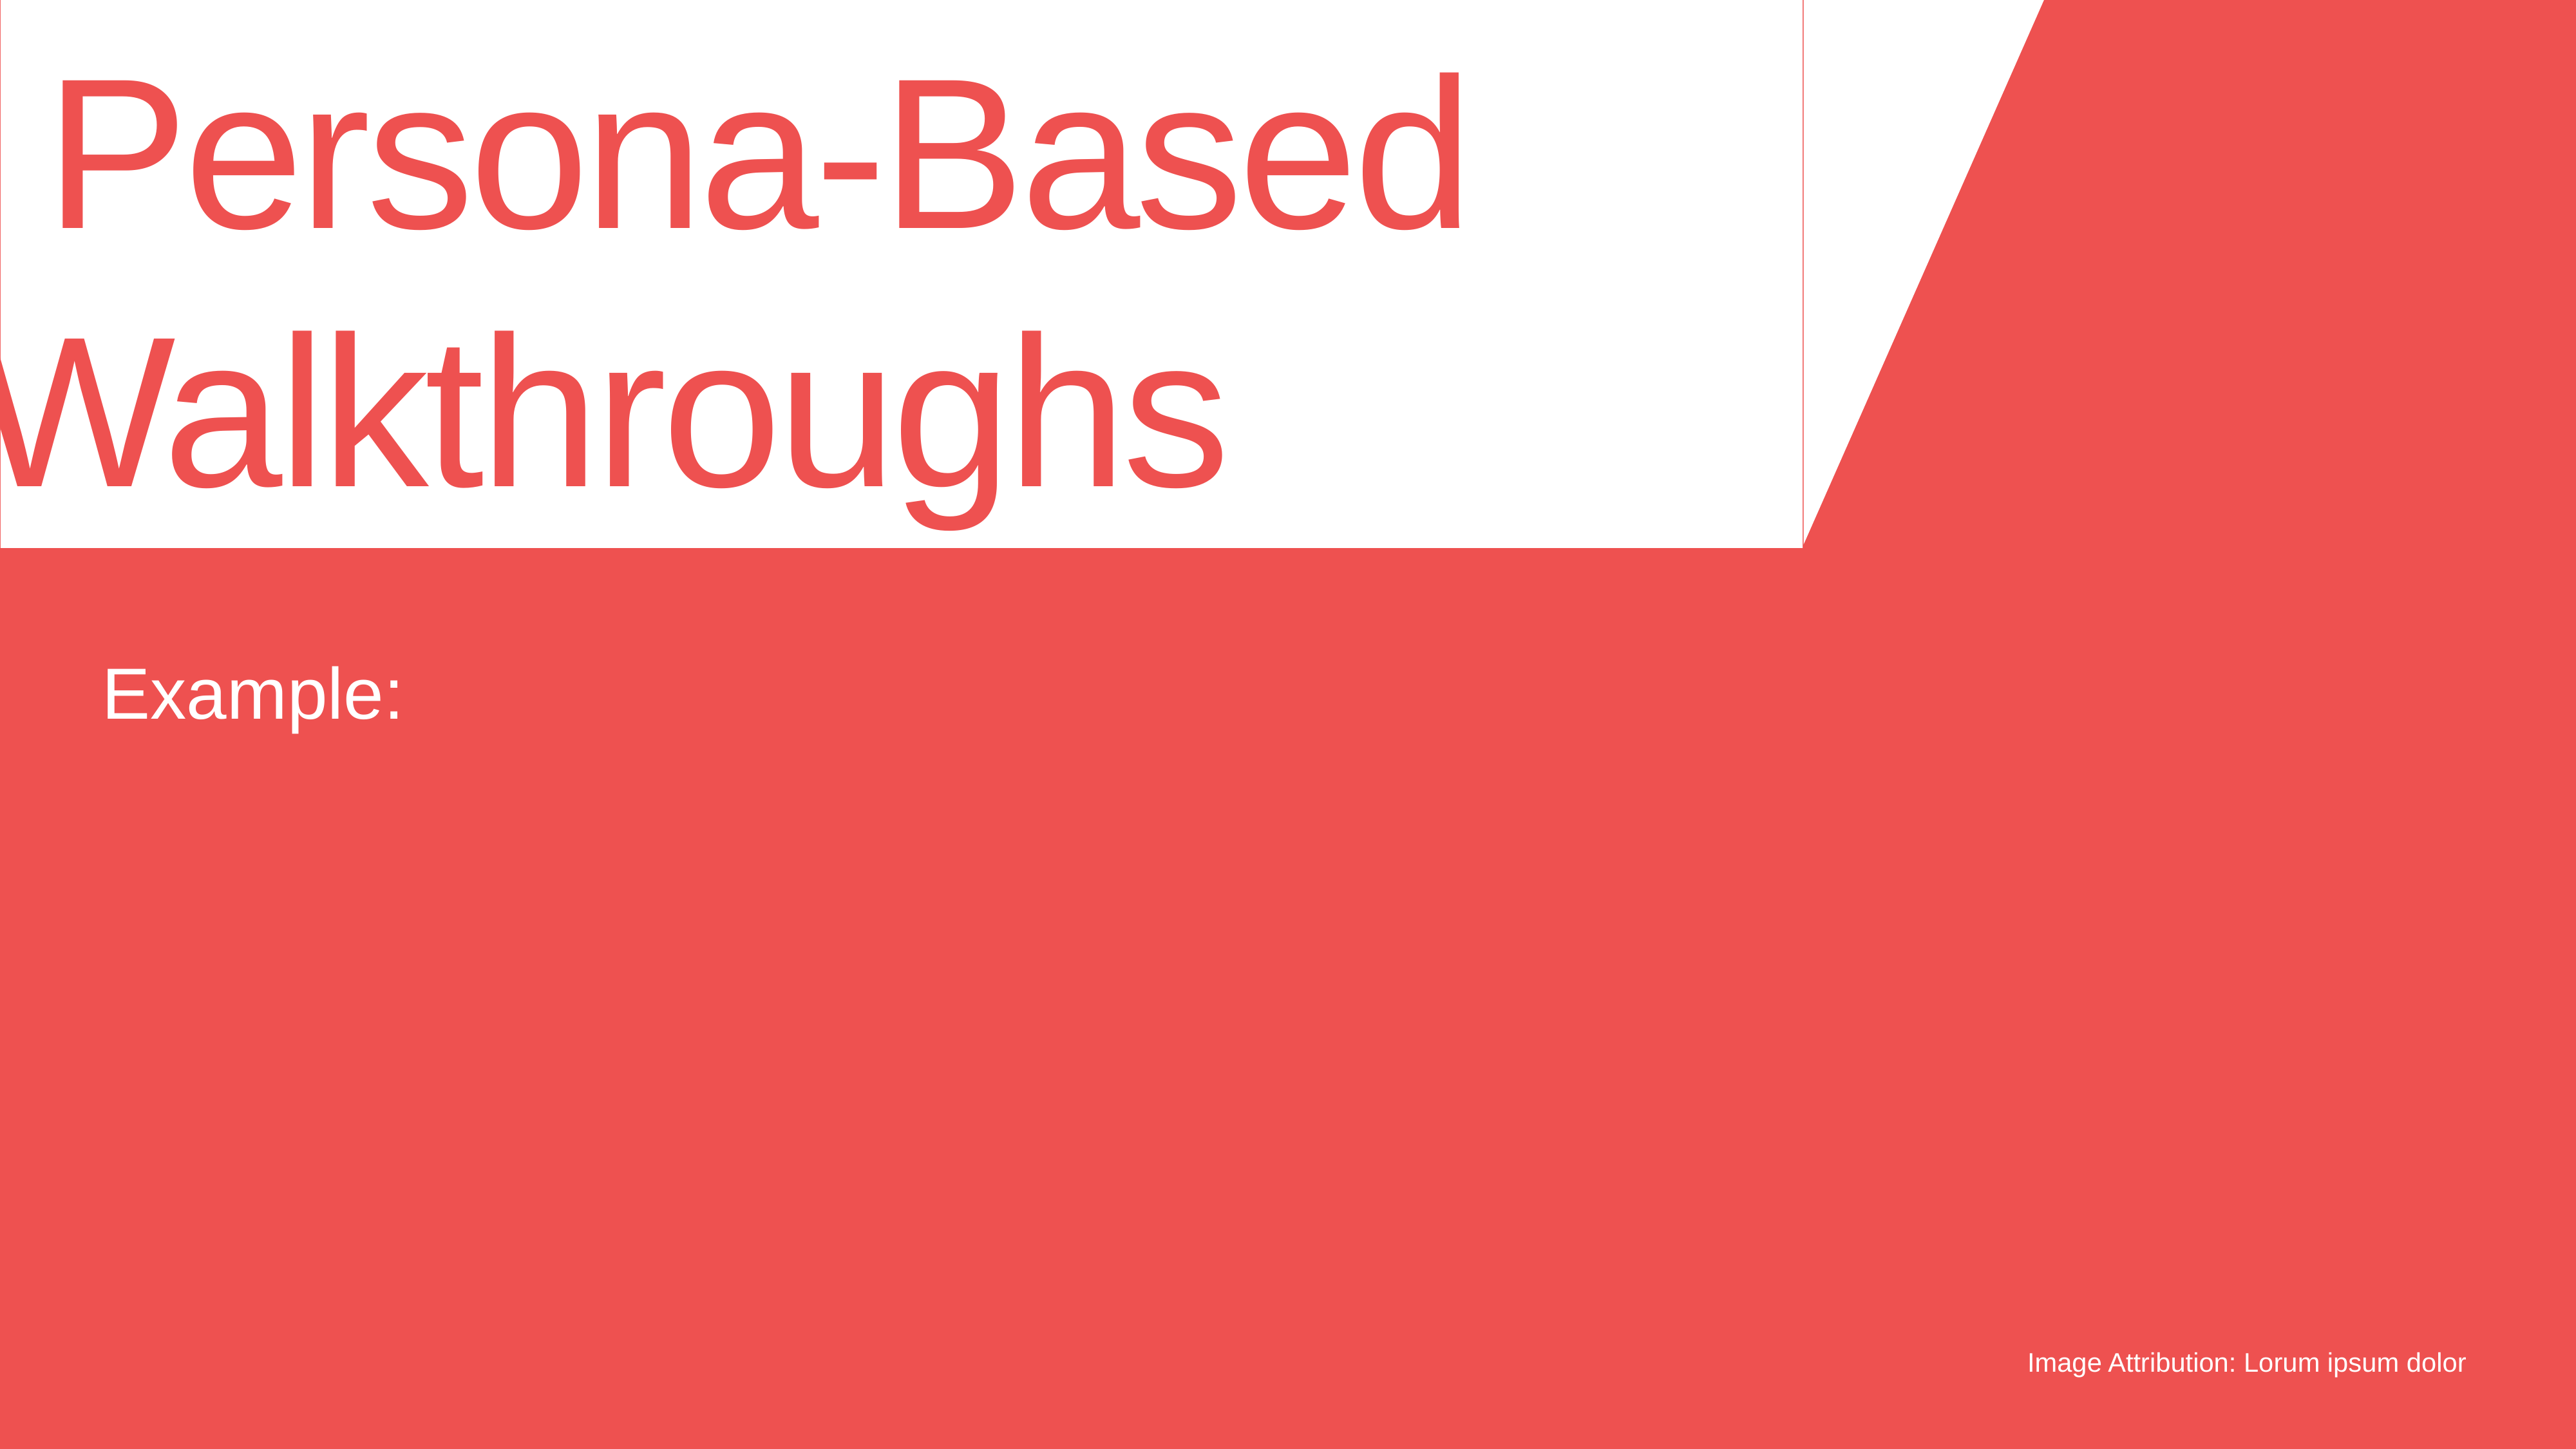

Persona-Based 	Walkthroughs

Image Attribution: Lorum ipsum dolor
Example: